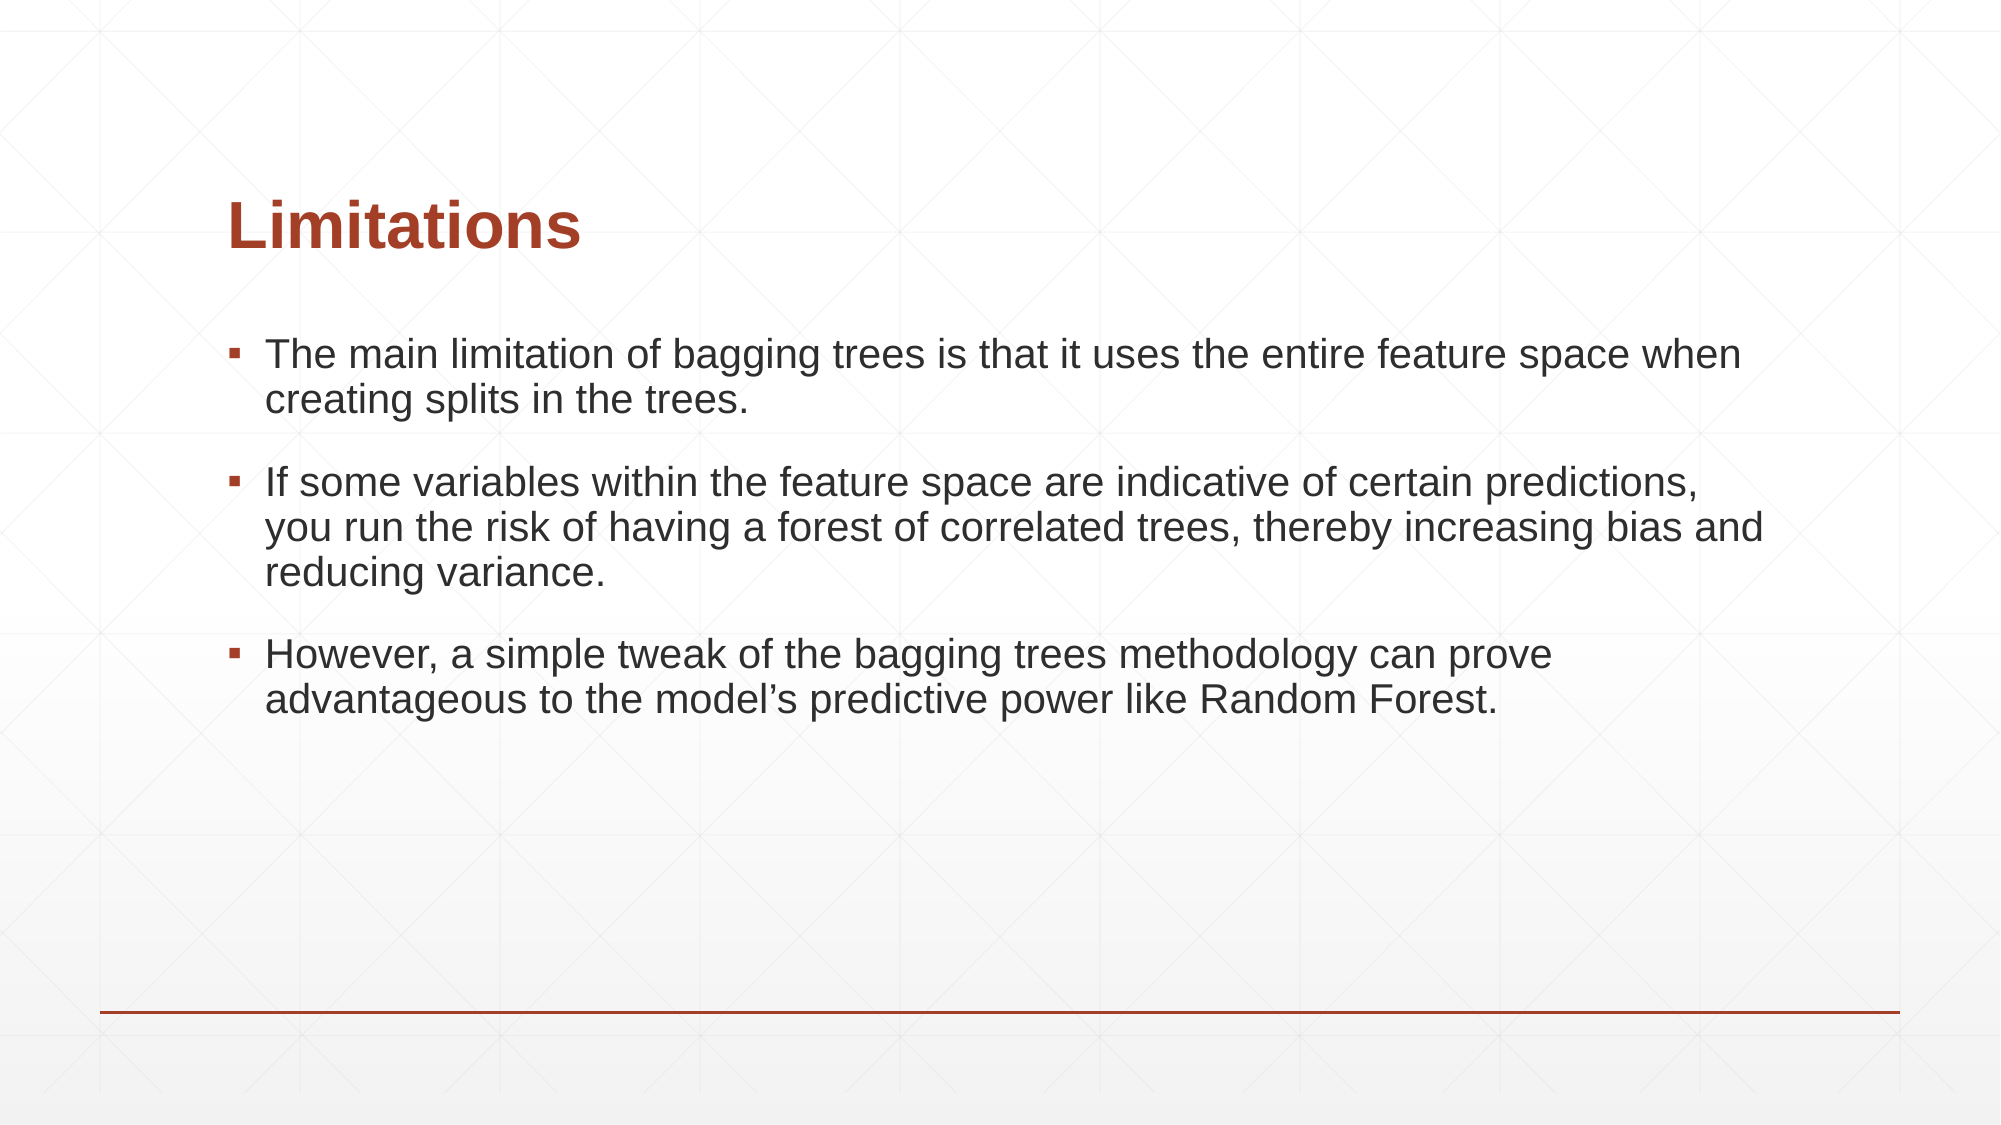

# Limitations
The main limitation of bagging trees is that it uses the entire feature space when creating splits in the trees.
If some variables within the feature space are indicative of certain predictions, you run the risk of having a forest of correlated trees, thereby increasing bias and reducing variance.
However, a simple tweak of the bagging trees methodology can prove advantageous to the model’s predictive power like Random Forest.